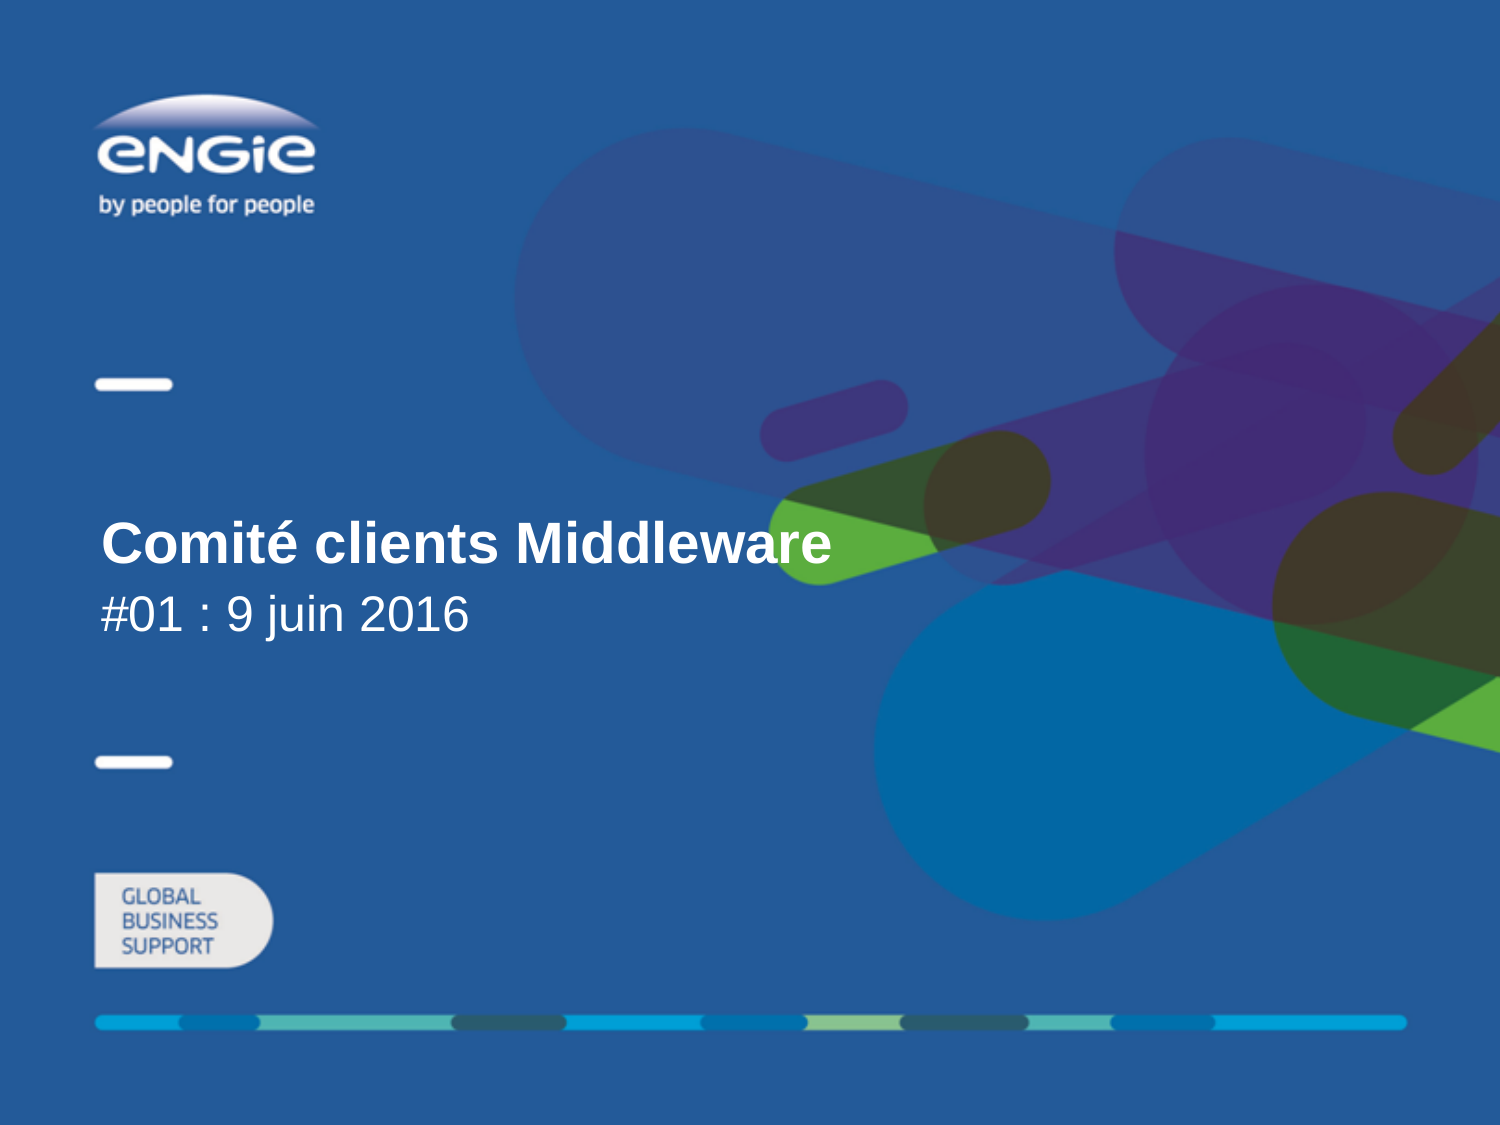

# Comité clients Middleware #01 : 9 juin 2016